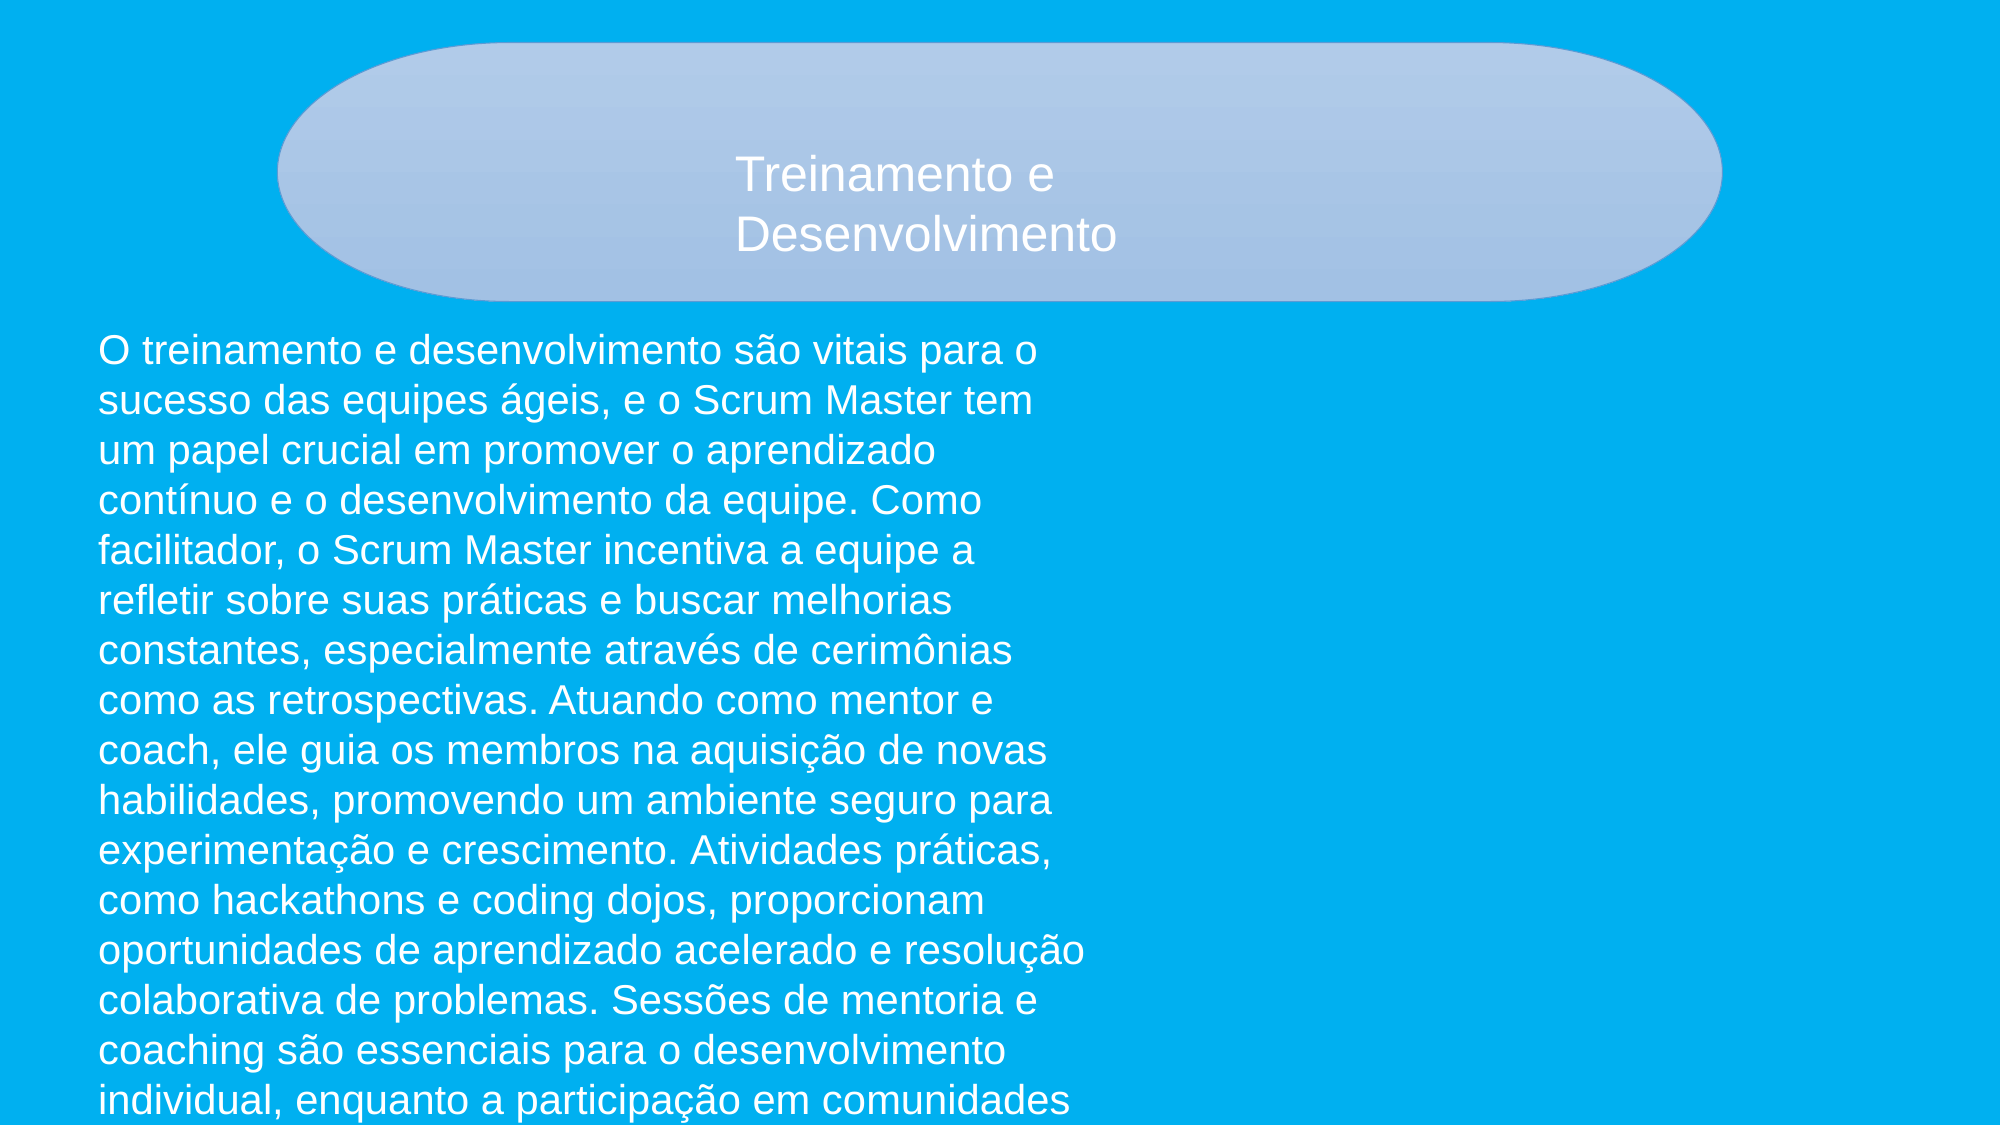

Treinamento e Desenvolvimento
O treinamento e desenvolvimento são vitais para o sucesso das equipes ágeis, e o Scrum Master tem um papel crucial em promover o aprendizado contínuo e o desenvolvimento da equipe. Como facilitador, o Scrum Master incentiva a equipe a refletir sobre suas práticas e buscar melhorias constantes, especialmente através de cerimônias como as retrospectivas. Atuando como mentor e coach, ele guia os membros na aquisição de novas habilidades, promovendo um ambiente seguro para experimentação e crescimento. Atividades práticas, como hackathons e coding dojos, proporcionam oportunidades de aprendizado acelerado e resolução colaborativa de problemas. Sessões de mentoria e coaching são essenciais para o desenvolvimento individual, enquanto a participação em comunidades de prática ágeis amplia a troca de conhecimentos e experiências.